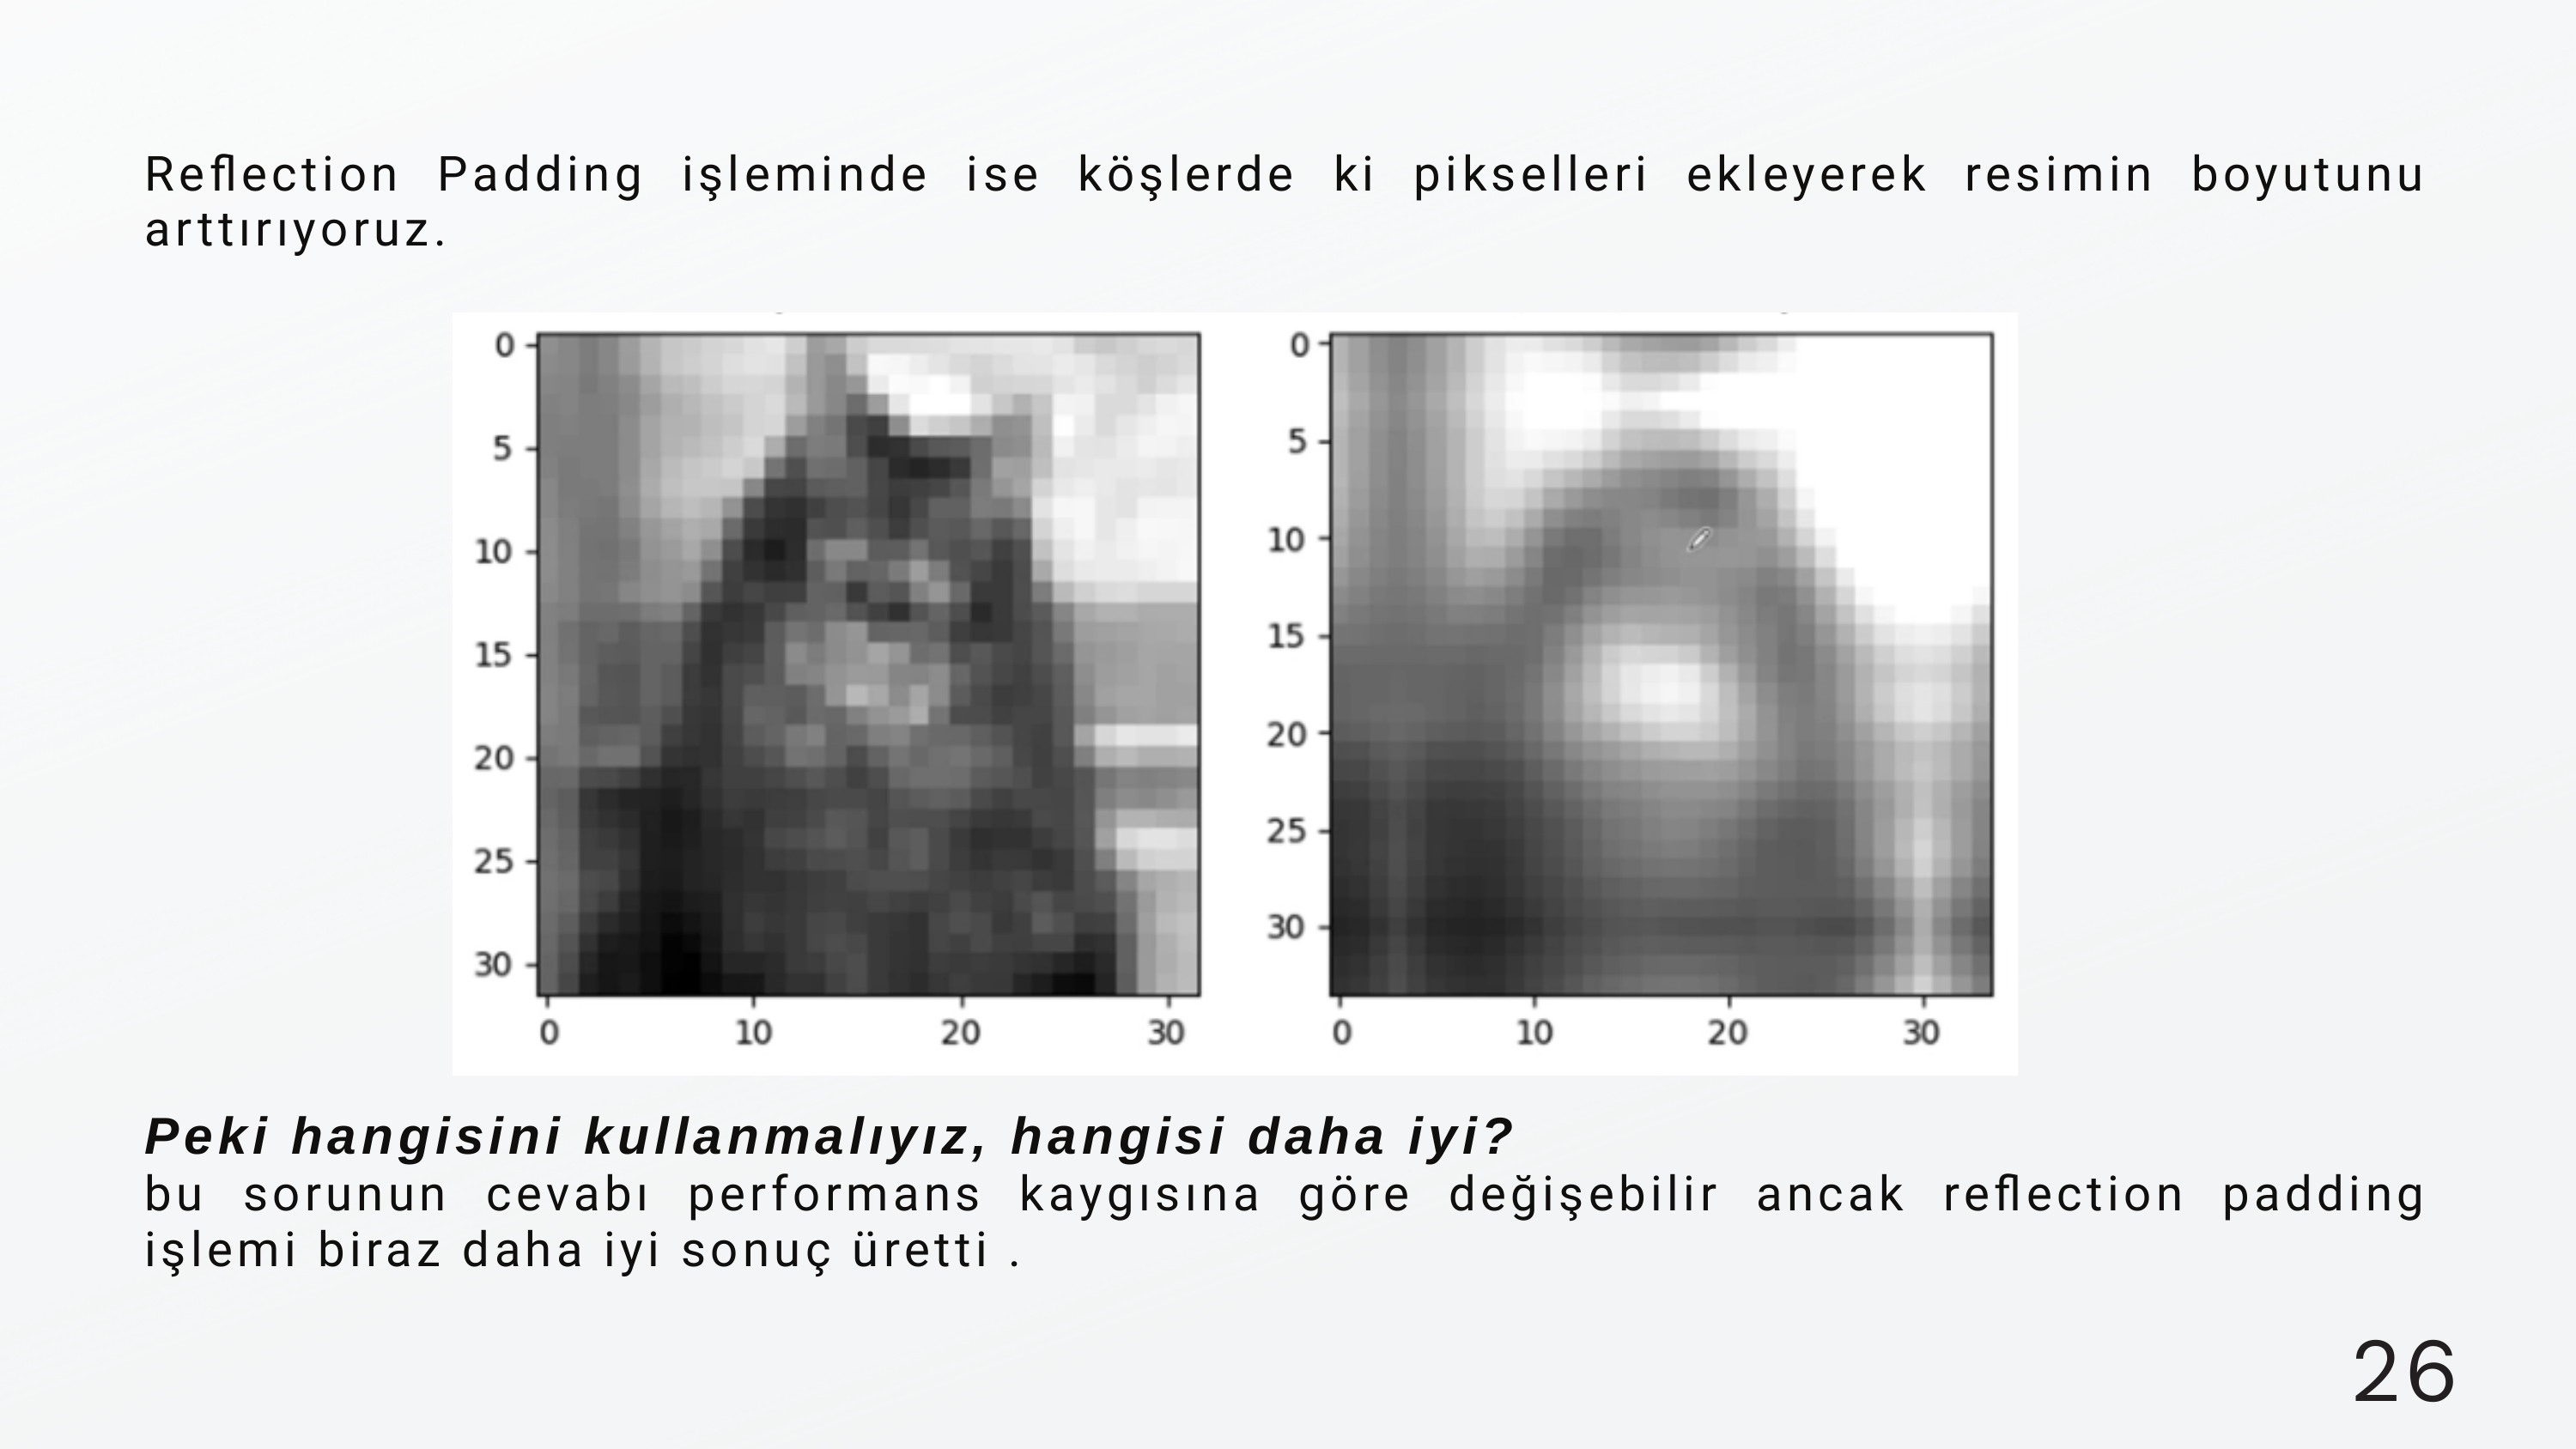

Reflection Padding işleminde ise köşlerde ki pikselleri ekleyerek resimin boyutunu arttırıyoruz.

Peki hangisini kullanmalıyız, hangisi daha iyi?
bu sorunun cevabı performans kaygısına göre değişebilir ancak reflection padding işlemi biraz daha iyi sonuç üretti .
26